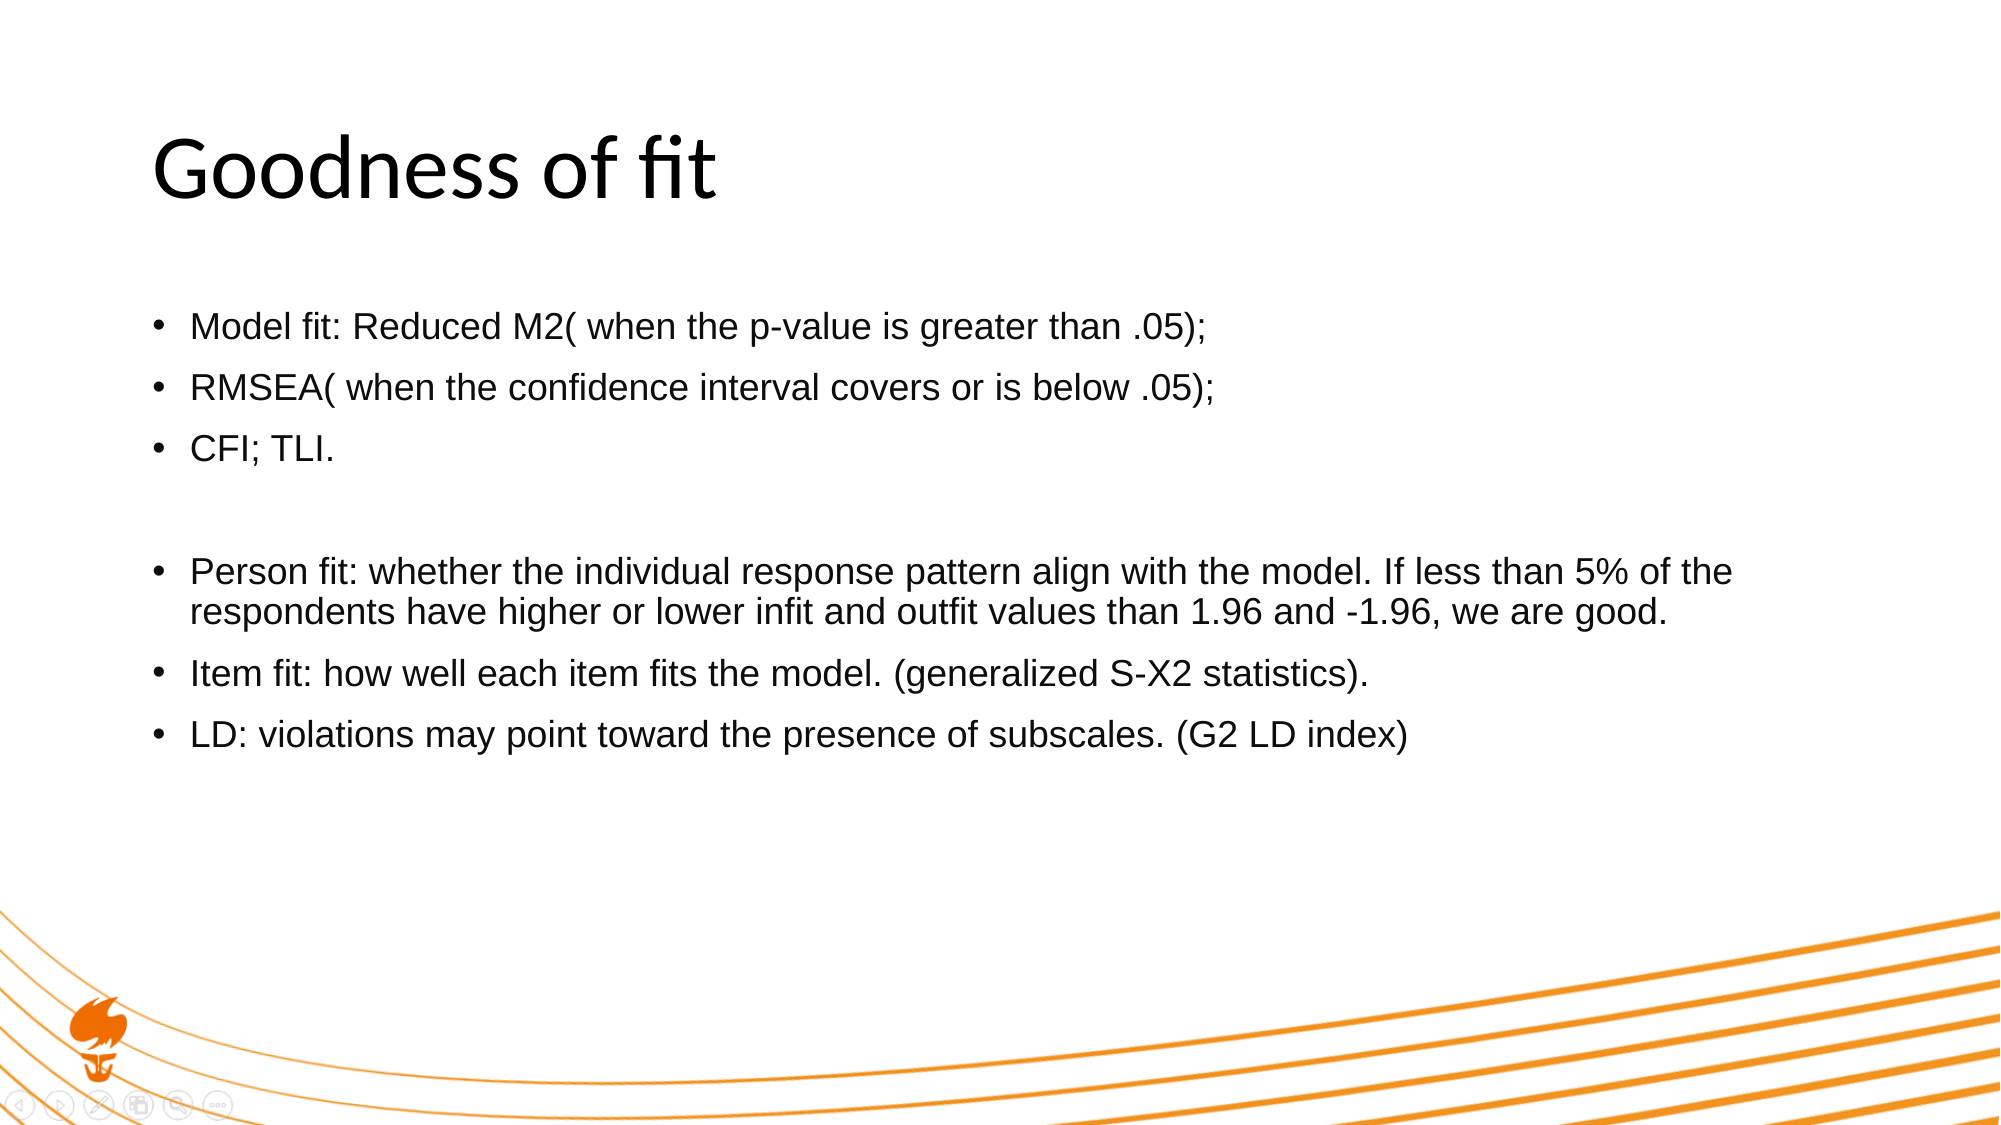

# Goodness of fit
Model fit: Reduced M2( when the p-value is greater than .05);
RMSEA( when the confidence interval covers or is below .05);
CFI; TLI.

Person fit: whether the individual response pattern align with the model. If less than 5% of the respondents have higher or lower infit and outfit values than 1.96 and -1.96, we are good.
Item fit: how well each item fits the model. (generalized S-X2 statistics).
LD: violations may point toward the presence of subscales. (G2 LD index)